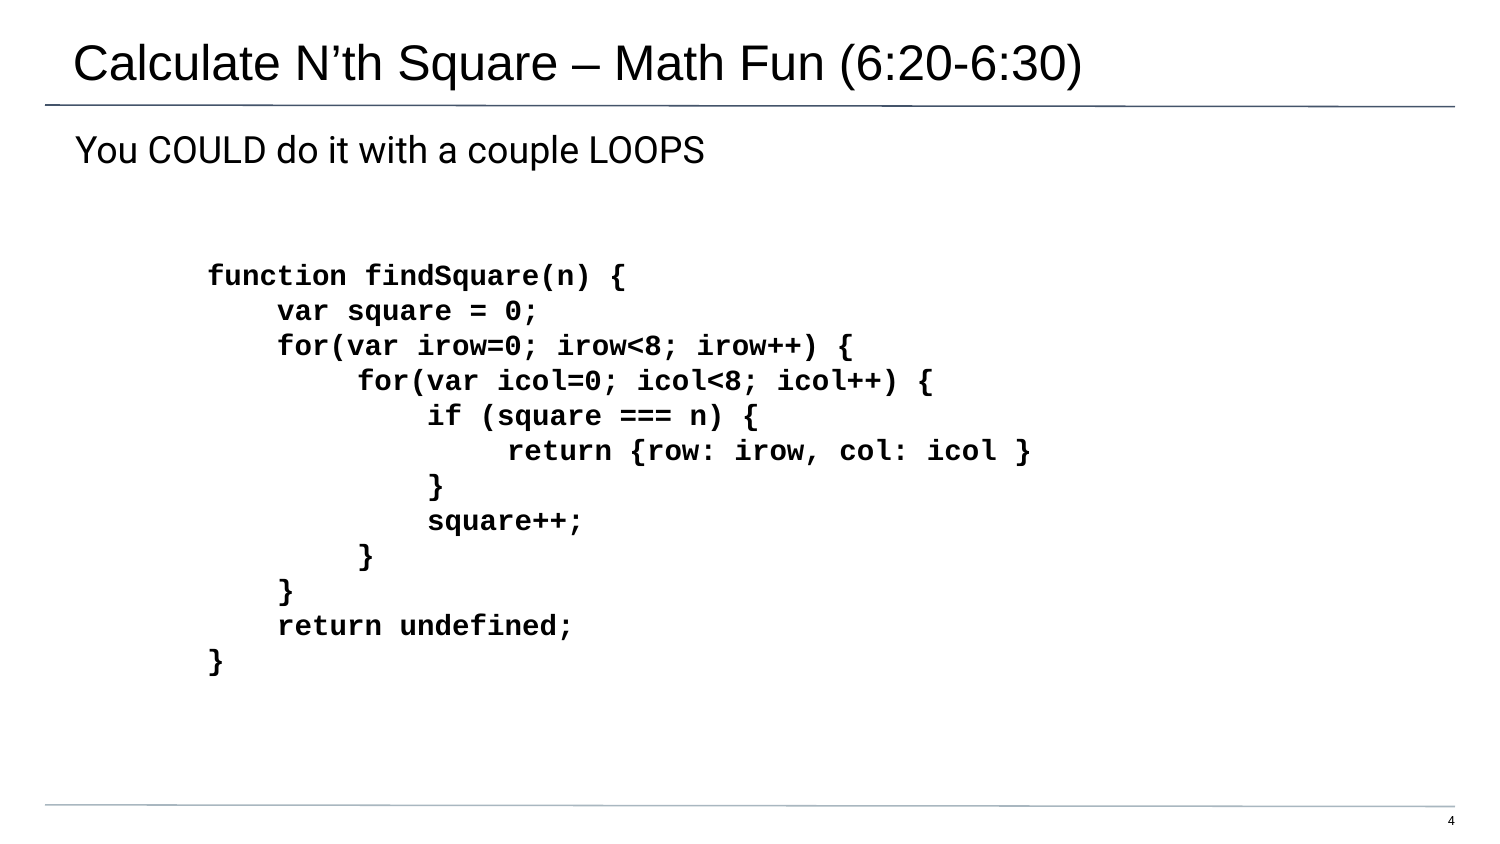

# Calculate N’th Square – Math Fun (6:20-6:30)
You COULD do it with a couple LOOPS
function findSquare(n) {
    var square = 0;
    for(var irow=0; irow<8; irow++) {
 	for(var icol=0; icol<8; icol++) {
	    if (square === n) {
		return {row: irow, col: icol }
	    }
	    square++;
	}
    }
    return undefined;
}